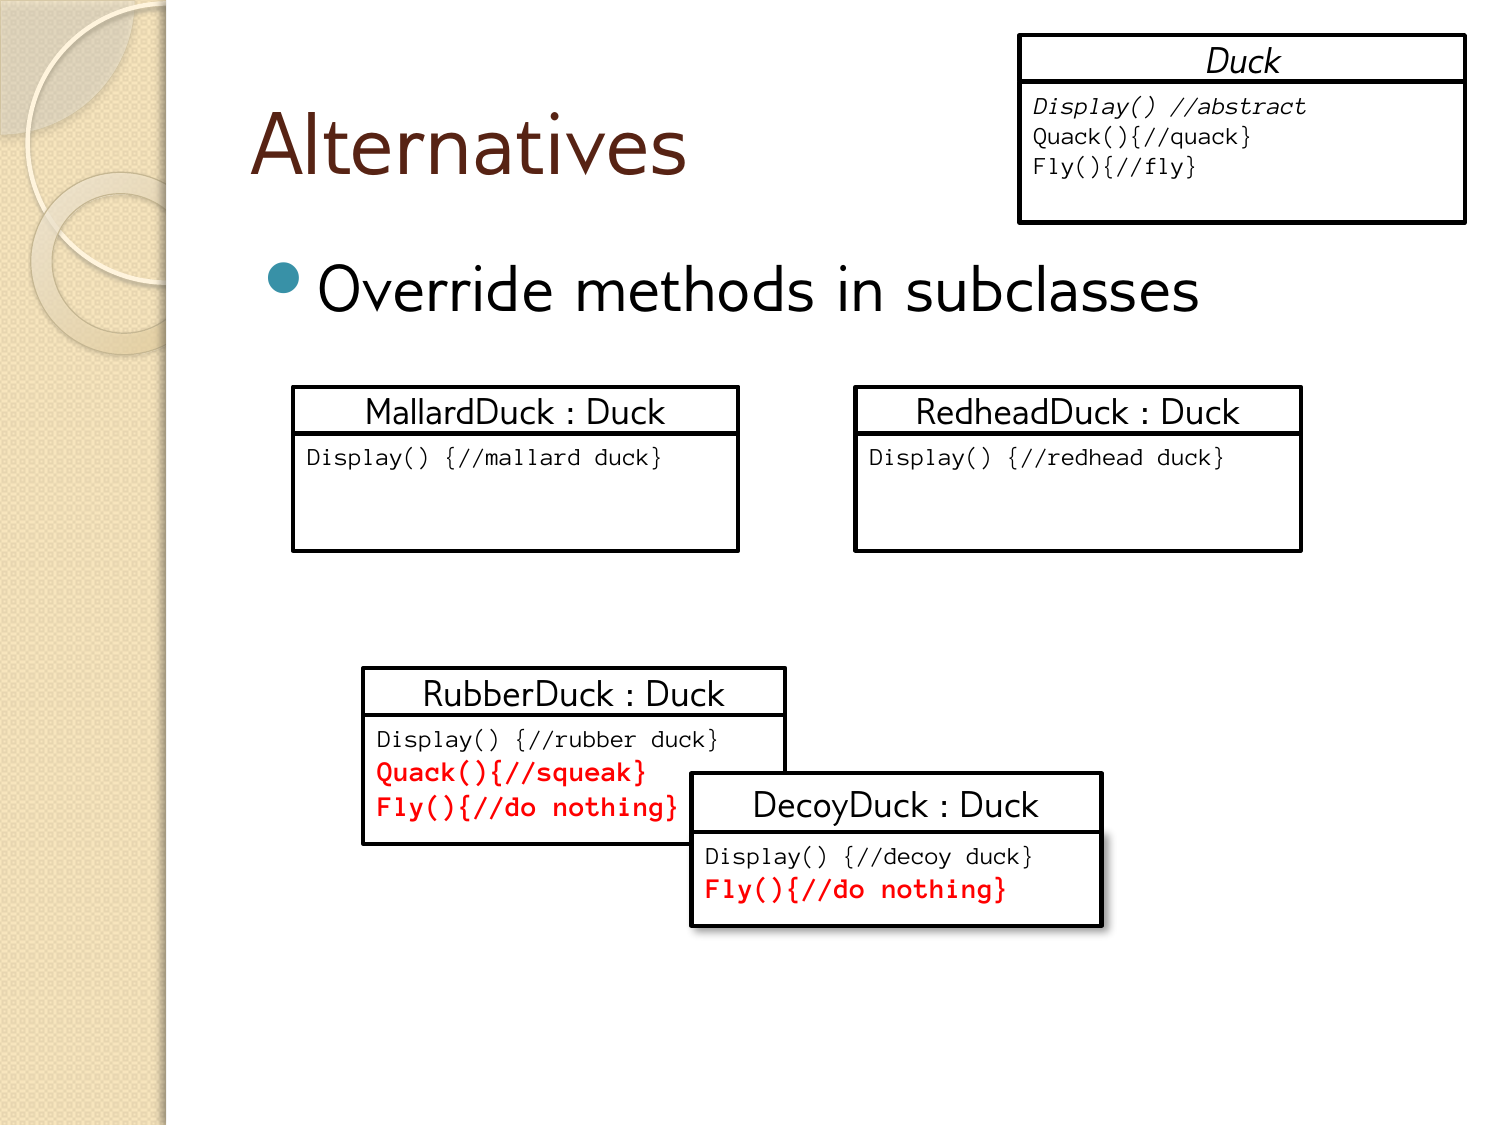

Duck
Display() //abstract
Quack(){//quack}
Fly(){//fly}
# Alternatives
Override methods in subclasses
MallardDuck : Duck
Display() {//mallard duck}
RedheadDuck : Duck
Display() {//redhead duck}
RubberDuck : Duck
Display() {//rubber duck}
Quack(){//squeak}
Fly(){//do nothing}
DecoyDuck : Duck
Display() {//decoy duck}
Fly(){//do nothing}